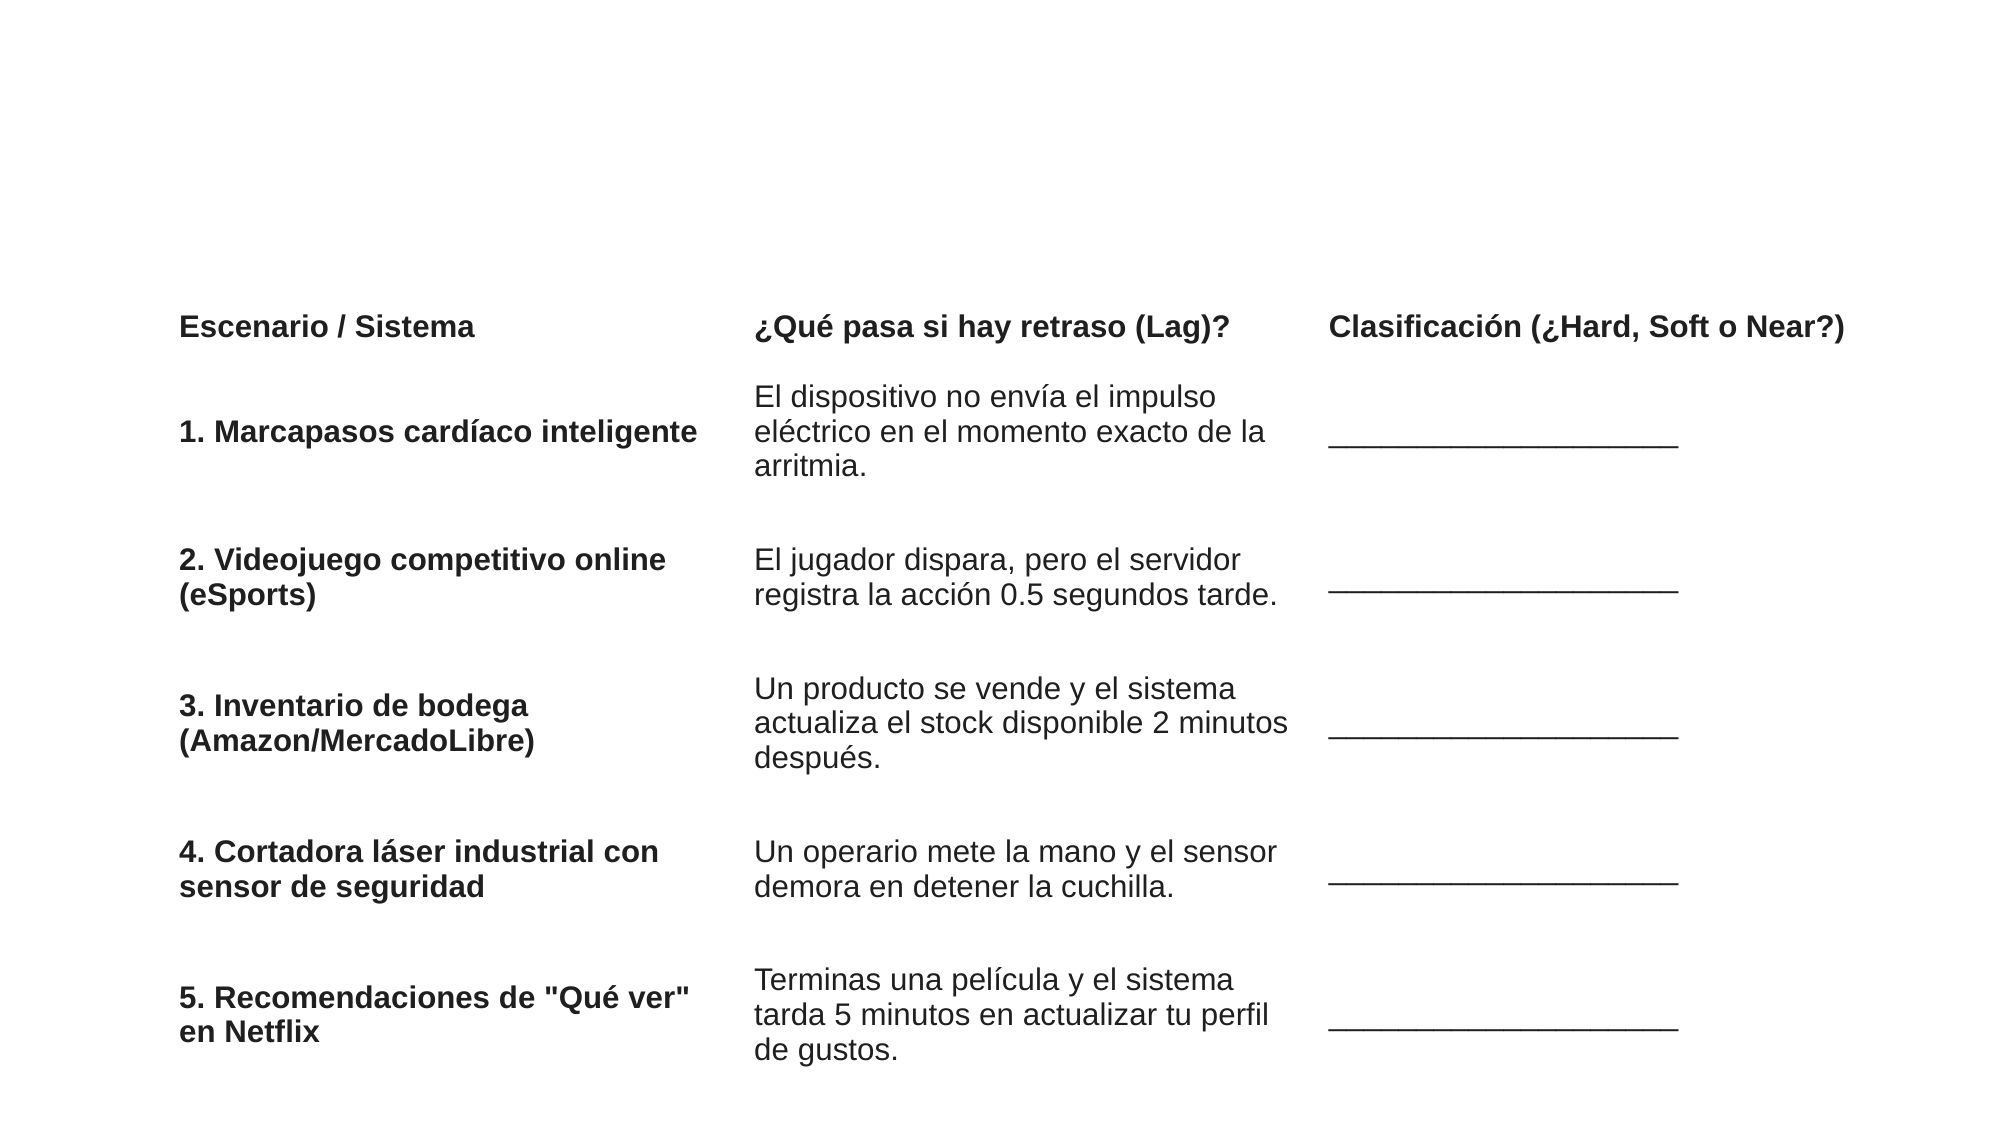

#
| Escenario / Sistema | ¿Qué pasa si hay retraso (Lag)? | Clasificación (¿Hard, Soft o Near?) |
| --- | --- | --- |
| 1. Marcapasos cardíaco inteligente | El dispositivo no envía el impulso eléctrico en el momento exacto de la arritmia. | \_\_\_\_\_\_\_\_\_\_\_\_\_\_\_\_\_\_\_\_ |
| 2. Videojuego competitivo online (eSports) | El jugador dispara, pero el servidor registra la acción 0.5 segundos tarde. | \_\_\_\_\_\_\_\_\_\_\_\_\_\_\_\_\_\_\_\_ |
| 3. Inventario de bodega (Amazon/MercadoLibre) | Un producto se vende y el sistema actualiza el stock disponible 2 minutos después. | \_\_\_\_\_\_\_\_\_\_\_\_\_\_\_\_\_\_\_\_ |
| 4. Cortadora láser industrial con sensor de seguridad | Un operario mete la mano y el sensor demora en detener la cuchilla. | \_\_\_\_\_\_\_\_\_\_\_\_\_\_\_\_\_\_\_\_ |
| 5. Recomendaciones de "Qué ver" en Netflix | Terminas una película y el sistema tarda 5 minutos en actualizar tu perfil de gustos. | \_\_\_\_\_\_\_\_\_\_\_\_\_\_\_\_\_\_\_\_ |